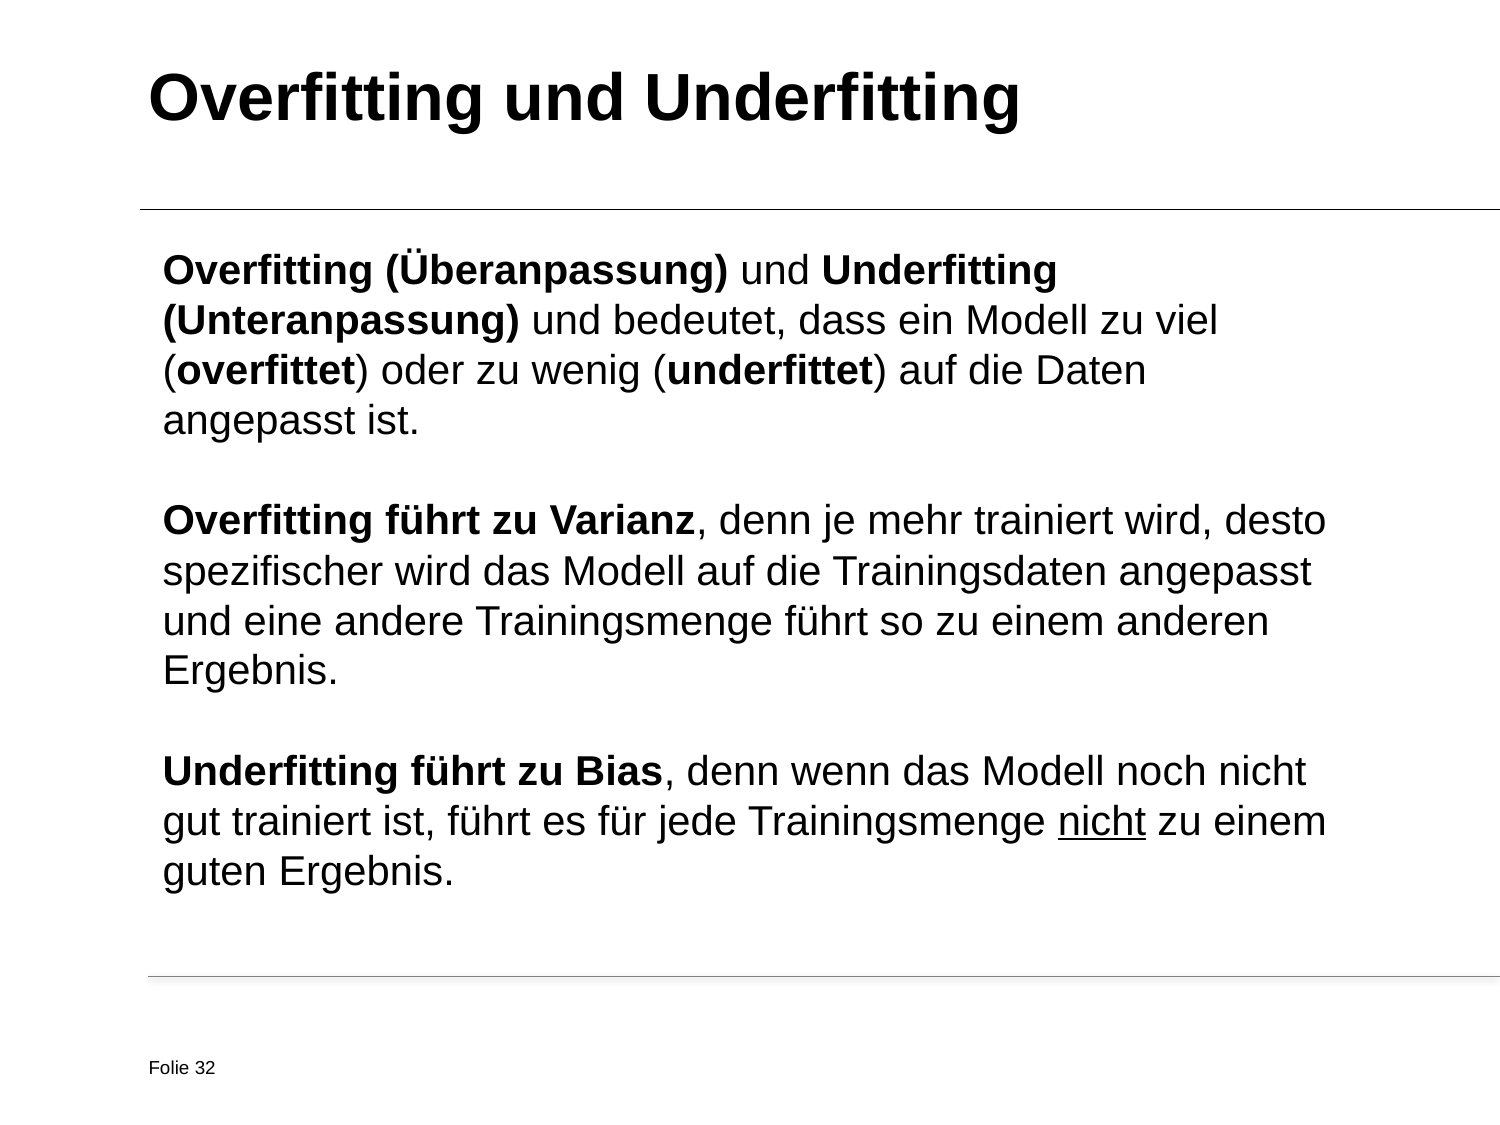

Overfitting und Underfitting
Overfitting (Überanpassung) und Underfitting (Unteranpassung) und bedeutet, dass ein Modell zu viel (overfittet) oder zu wenig (underfittet) auf die Daten angepasst ist.

Overfitting führt zu Varianz, denn je mehr trainiert wird, desto spezifischer wird das Modell auf die Trainingsdaten angepasst und eine andere Trainingsmenge führt so zu einem anderen Ergebnis.

Underfitting führt zu Bias, denn wenn das Modell noch nicht gut trainiert ist, führt es für jede Trainingsmenge nicht zu einem guten Ergebnis.

Folie 32